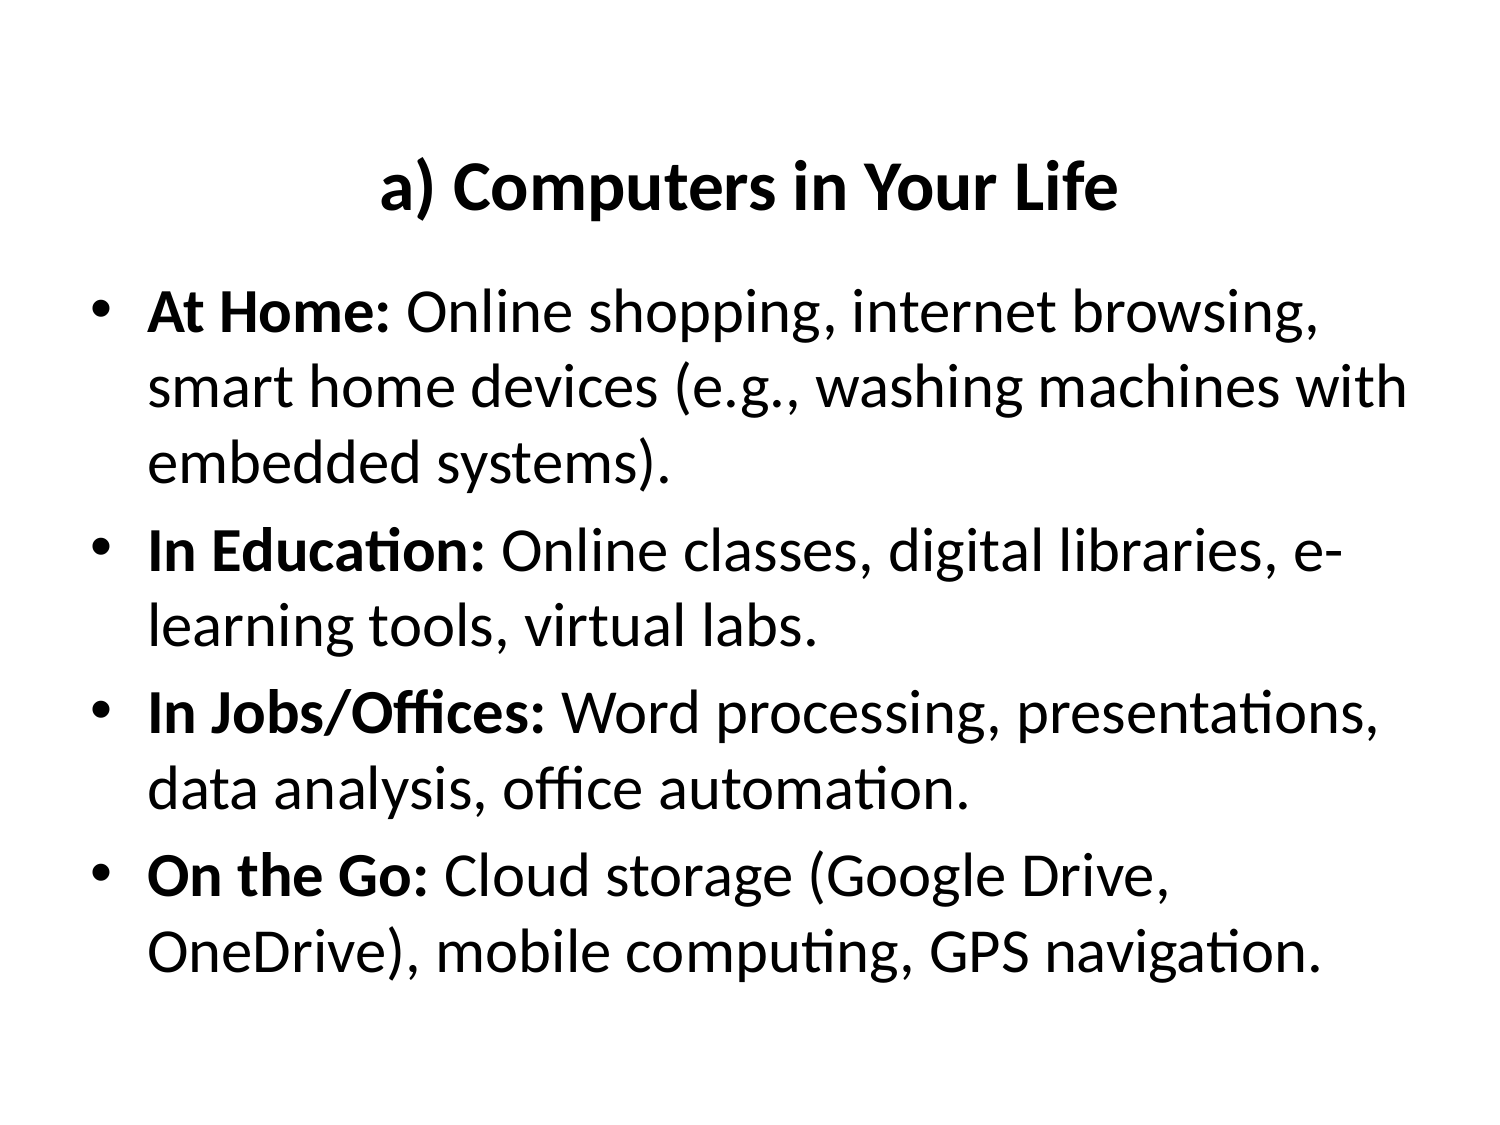

# a) Computers in Your Life
At Home: Online shopping, internet browsing, smart home devices (e.g., washing machines with embedded systems).
In Education: Online classes, digital libraries, e-learning tools, virtual labs.
In Jobs/Offices: Word processing, presentations, data analysis, office automation.
On the Go: Cloud storage (Google Drive, OneDrive), mobile computing, GPS navigation.